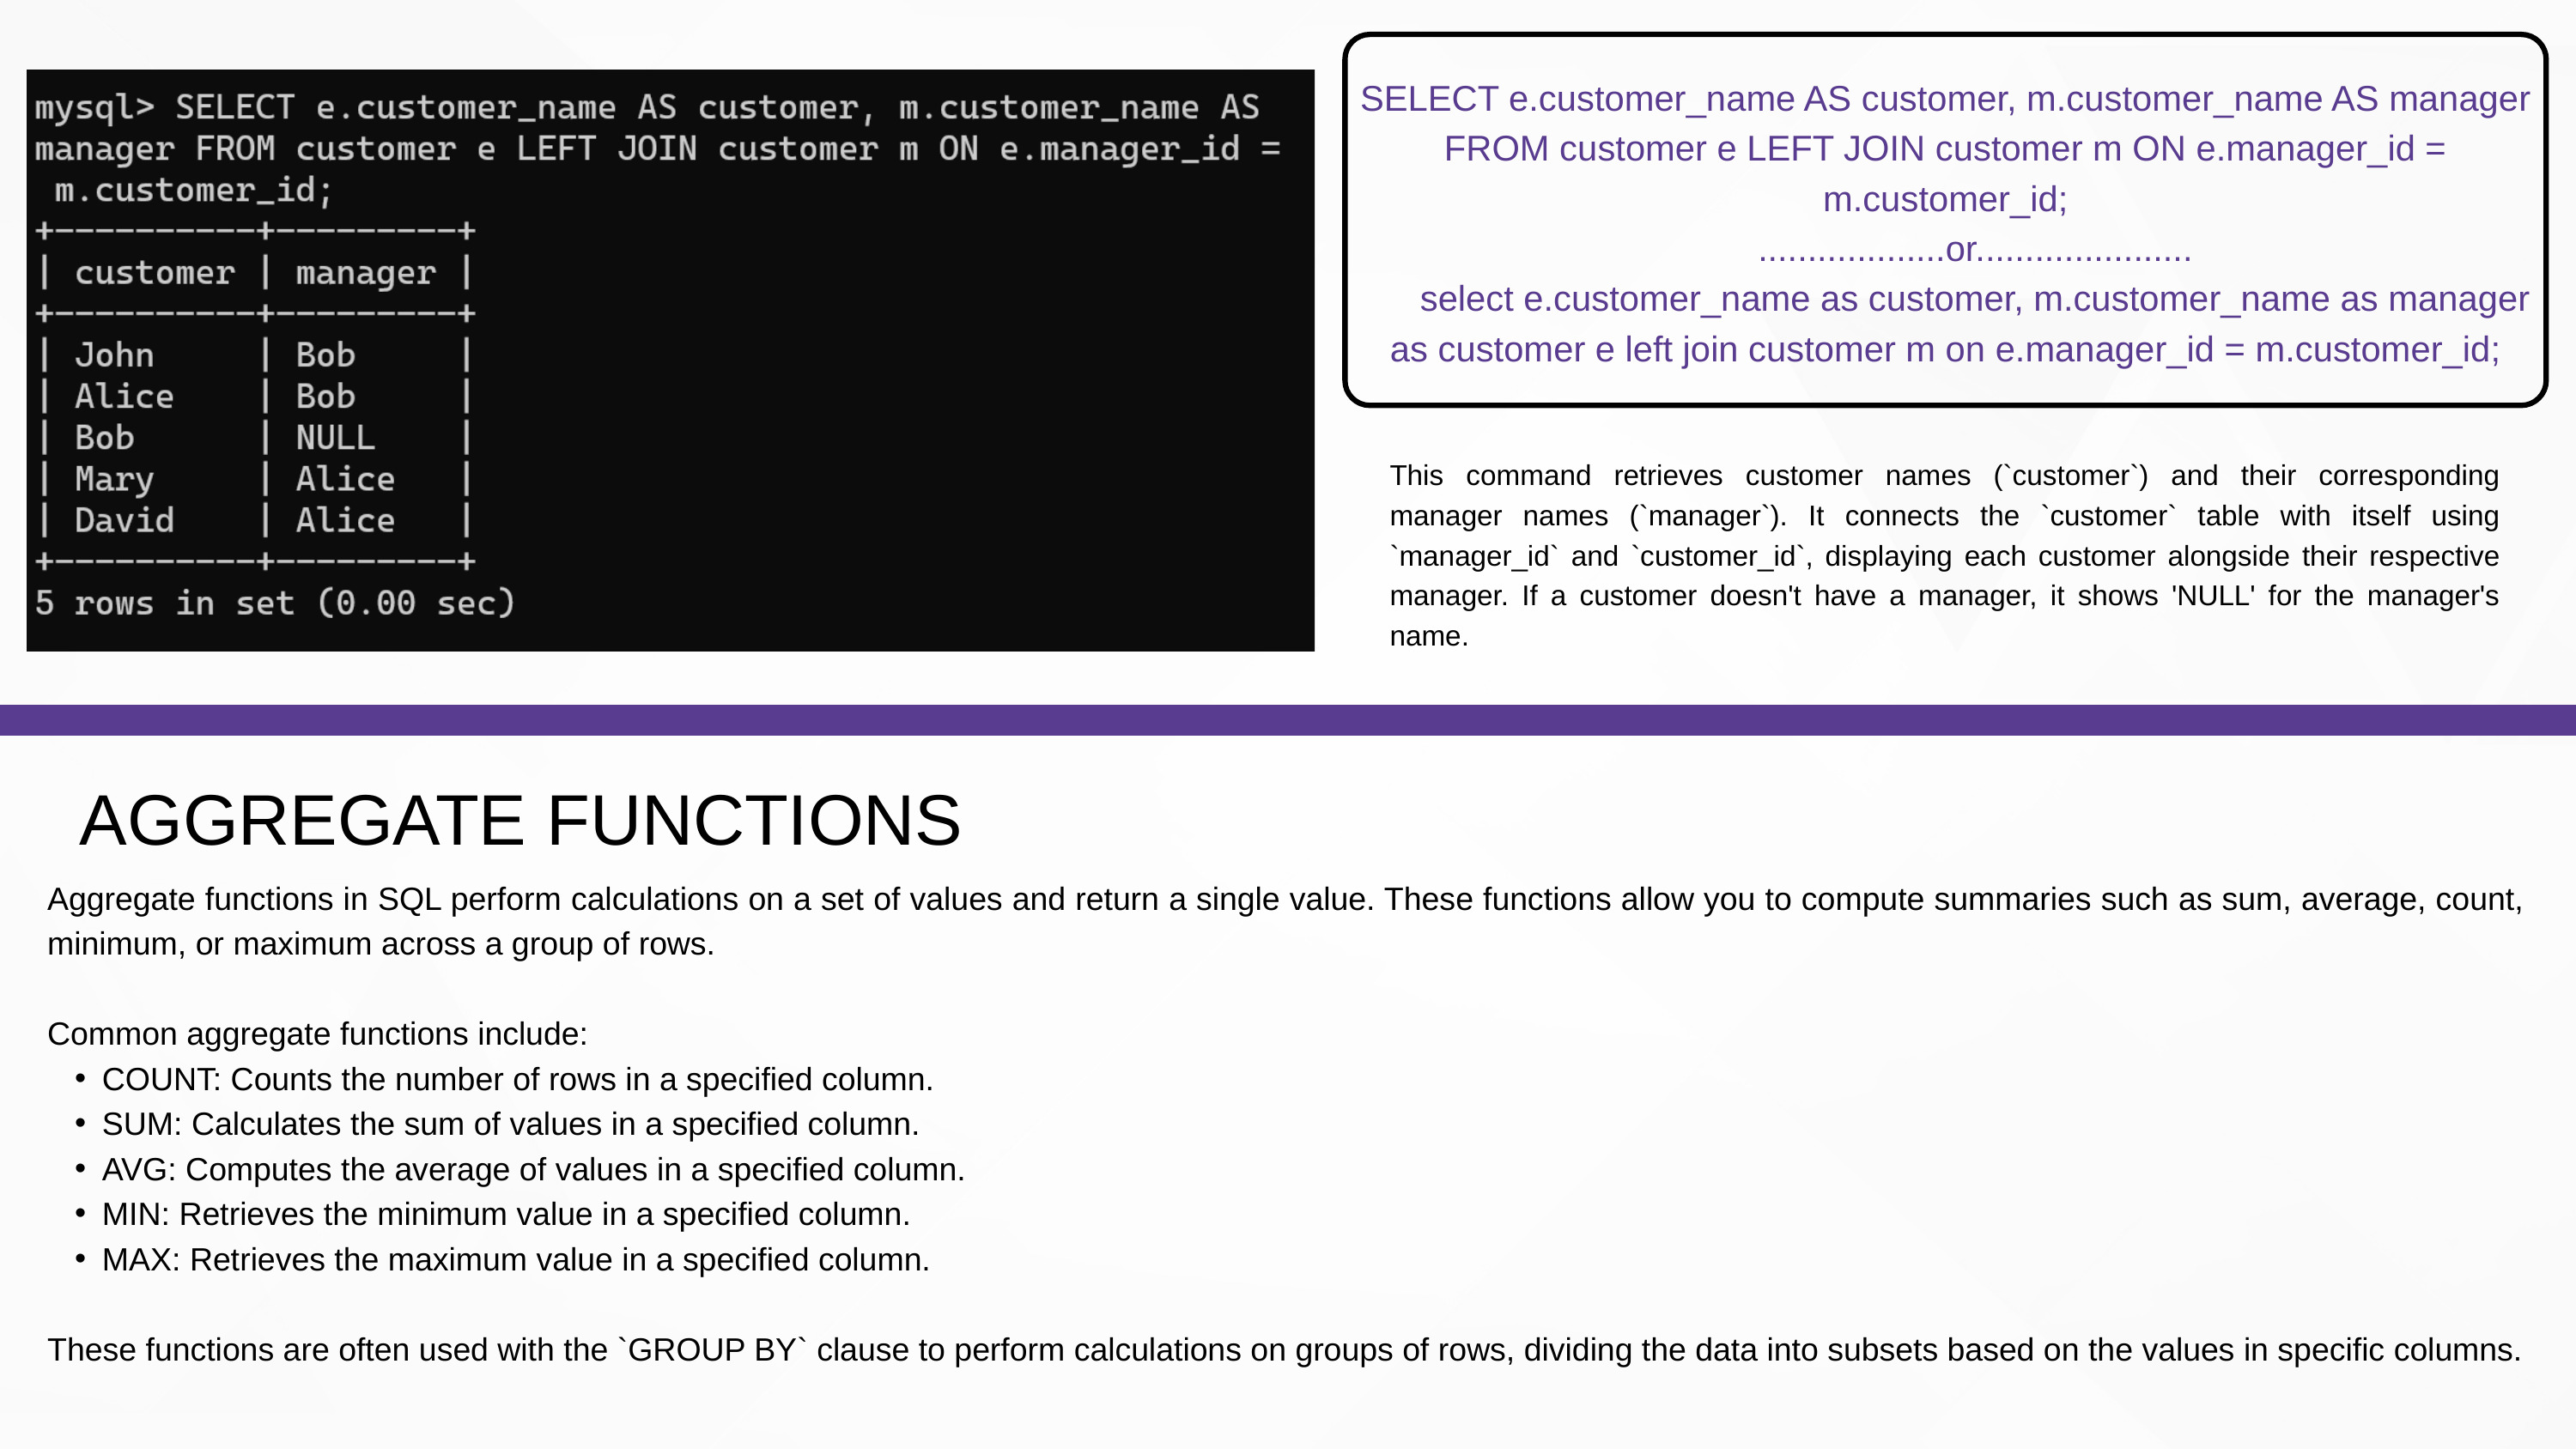

SELECT e.customer_name AS customer, m.customer_name AS manager FROM customer e LEFT JOIN customer m ON e.manager_id = m.customer_id;
      ...................or......................
      select e.customer_name as customer, m.customer_name as manager as customer e left join customer m on e.manager_id = m.customer_id;

This command retrieves customer names (`customer`) and their corresponding manager names (`manager`). It connects the `customer` table with itself using `manager_id` and `customer_id`, displaying each customer alongside their respective manager. If a customer doesn't have a manager, it shows 'NULL' for the manager's name.
AGGREGATE FUNCTIONS
Aggregate functions in SQL perform calculations on a set of values and return a single value. These functions allow you to compute summaries such as sum, average, count, minimum, or maximum across a group of rows.

Common aggregate functions include:
COUNT: Counts the number of rows in a specified column.
SUM: Calculates the sum of values in a specified column.
AVG: Computes the average of values in a specified column.
MIN: Retrieves the minimum value in a specified column.
MAX: Retrieves the maximum value in a specified column.

These functions are often used with the `GROUP BY` clause to perform calculations on groups of rows, dividing the data into subsets based on the values in specific columns.